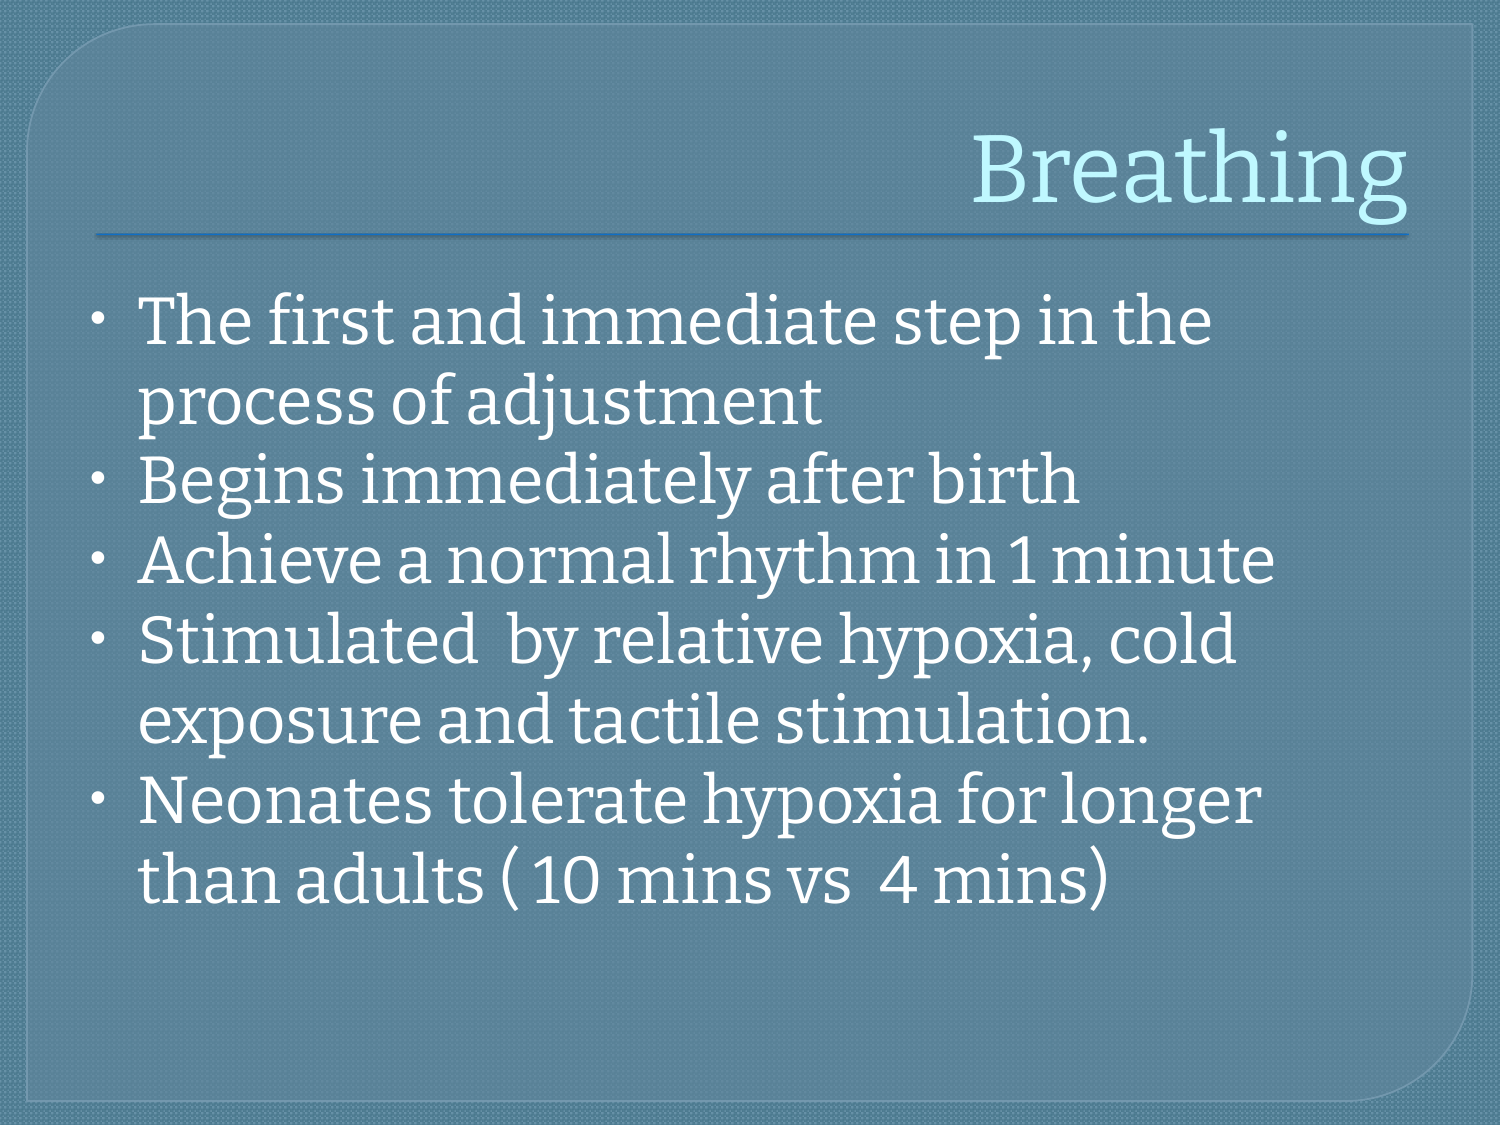

# Breathing
The first and immediate step in the process of adjustment
Begins immediately after birth
Achieve a normal rhythm in 1 minute
Stimulated  by relative hypoxia, cold exposure and tactile stimulation.
Neonates tolerate hypoxia for longer than adults ( 10 mins vs  4 mins)